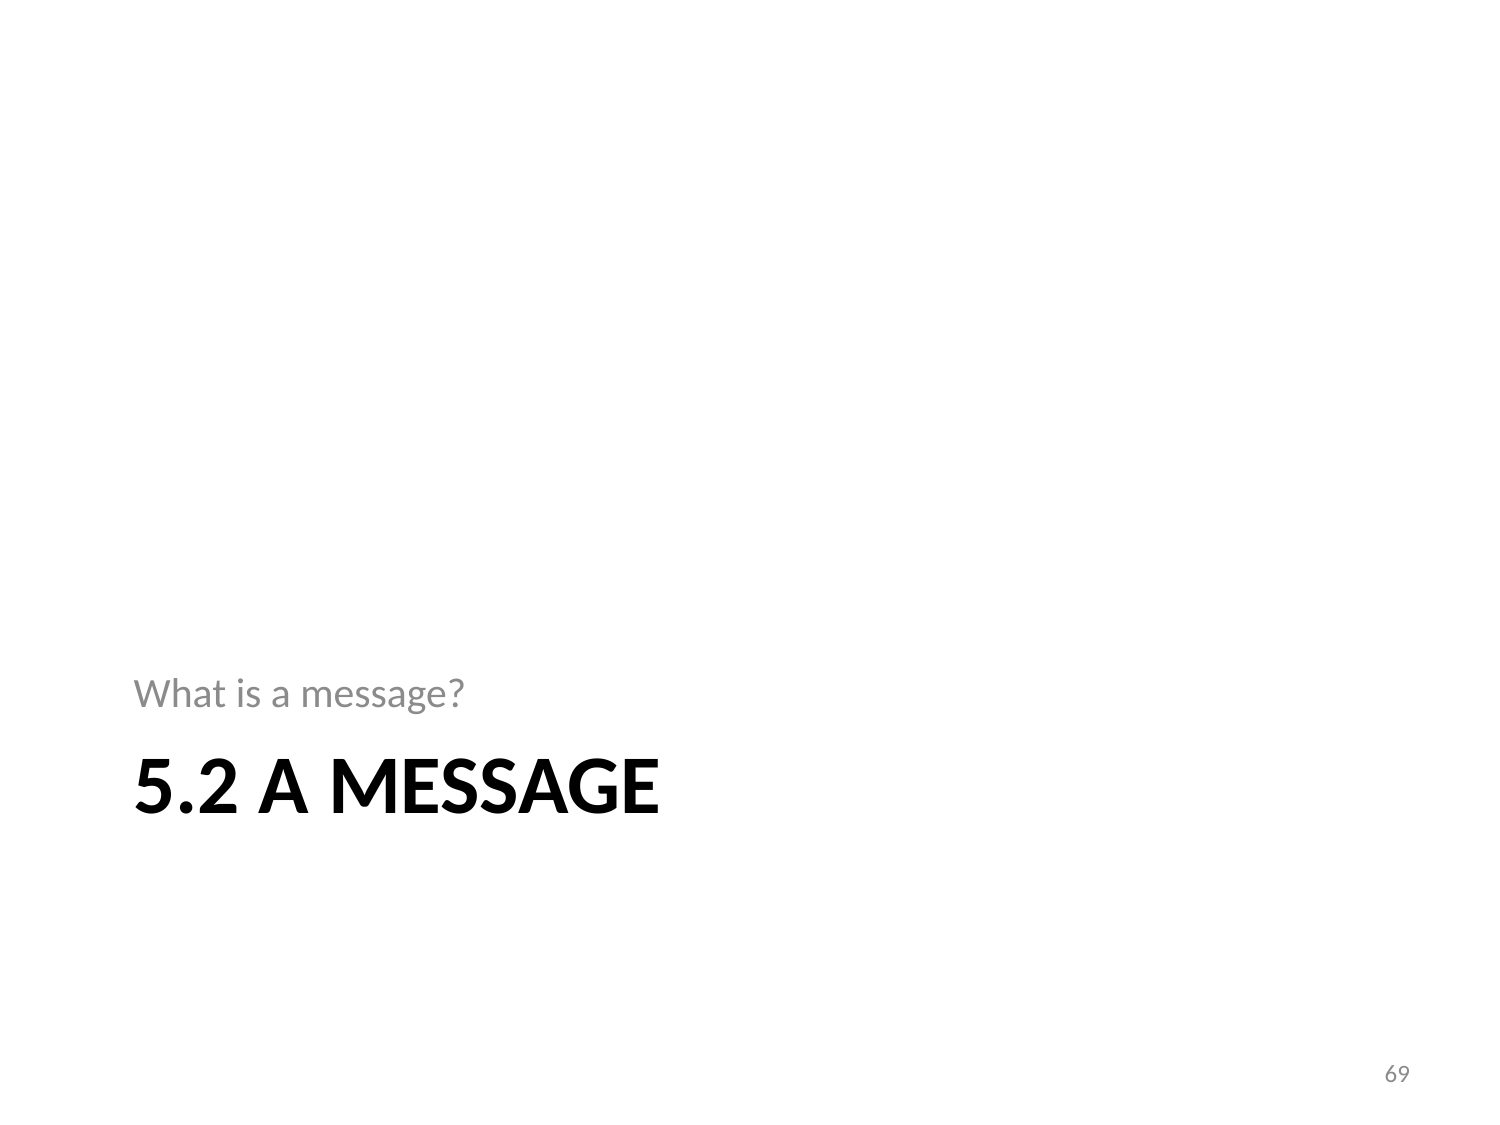

What is a message?
# 5.2 A Message
69